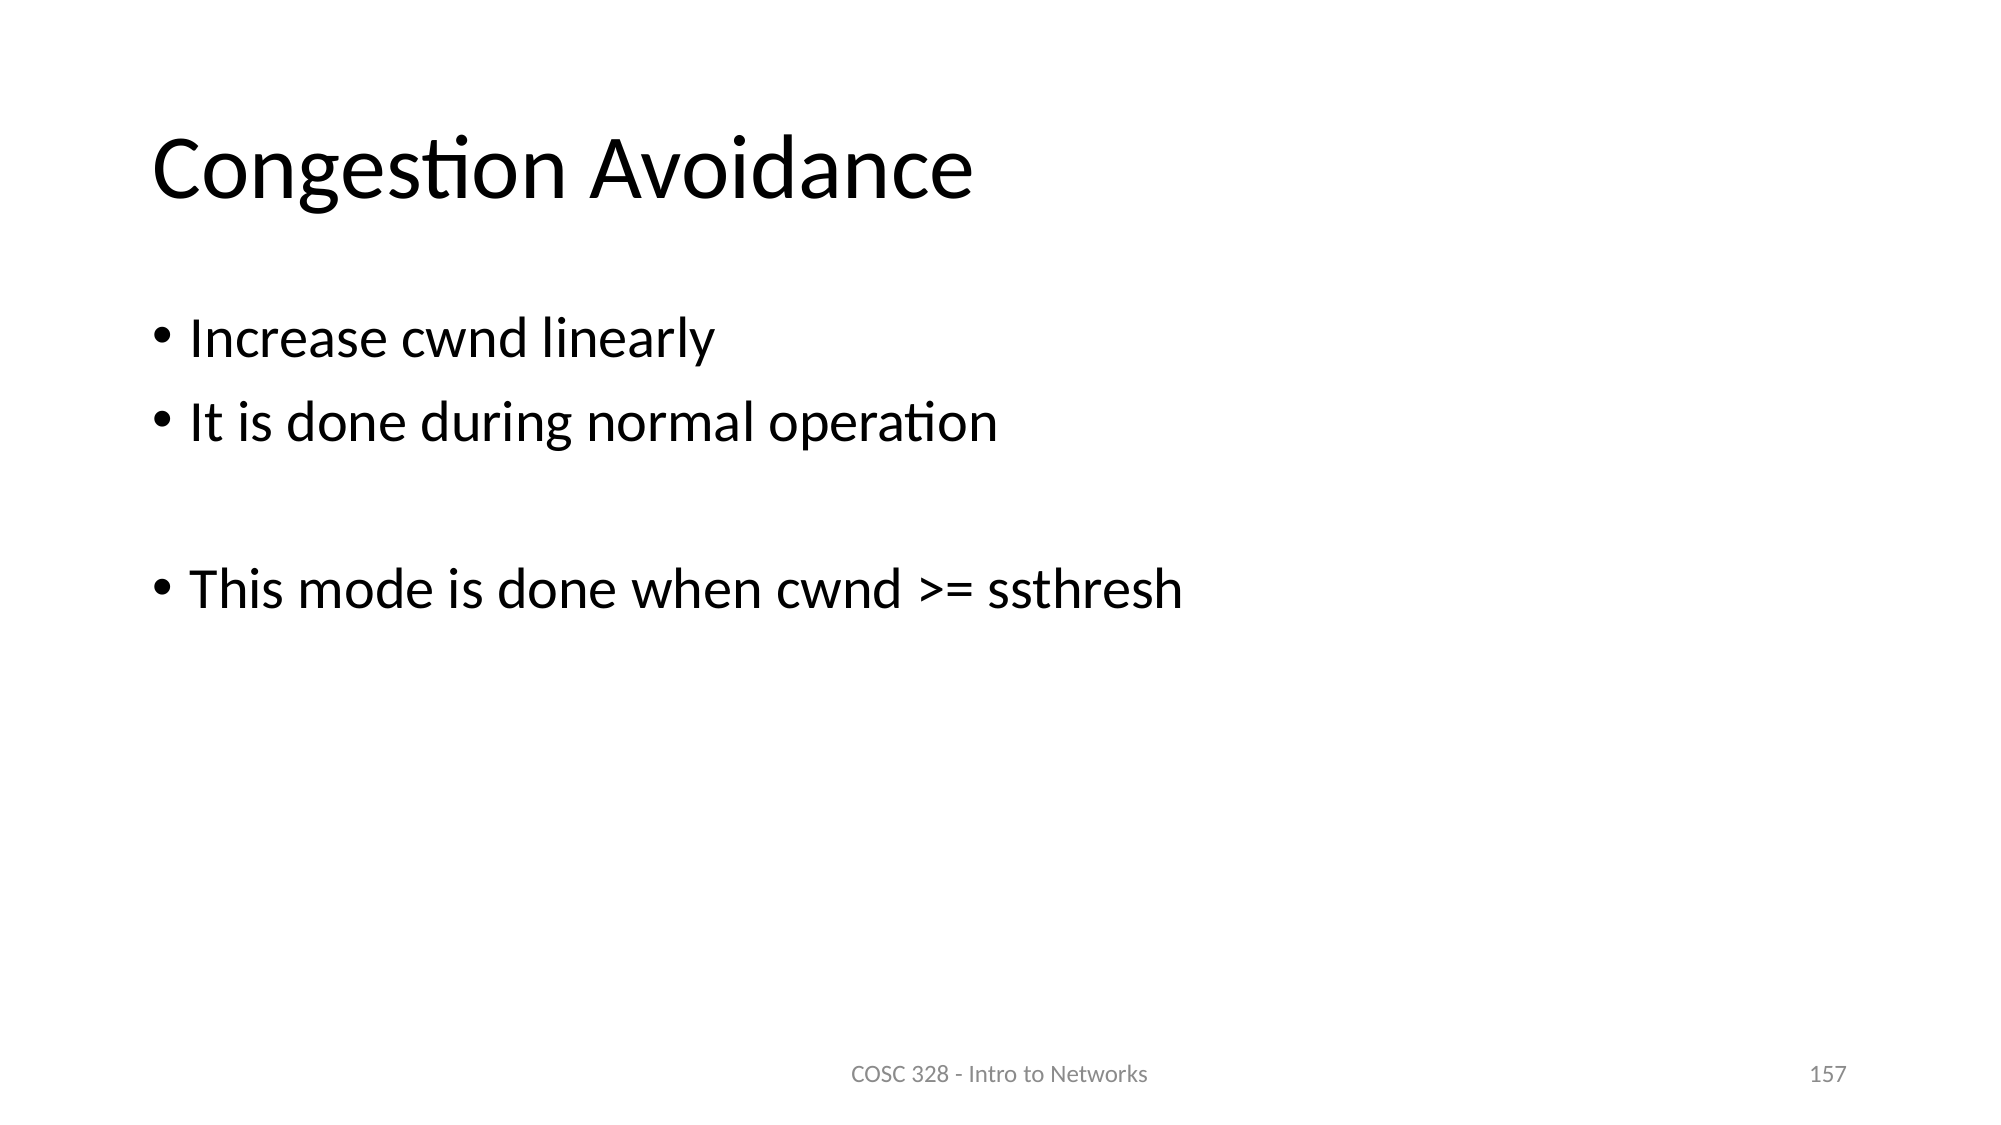

# Congestion Avoidance
Increase cwnd linearly
It is done during normal operation

This mode is done when cwnd >= ssthresh

COSC 328 - Intro to Networks
157